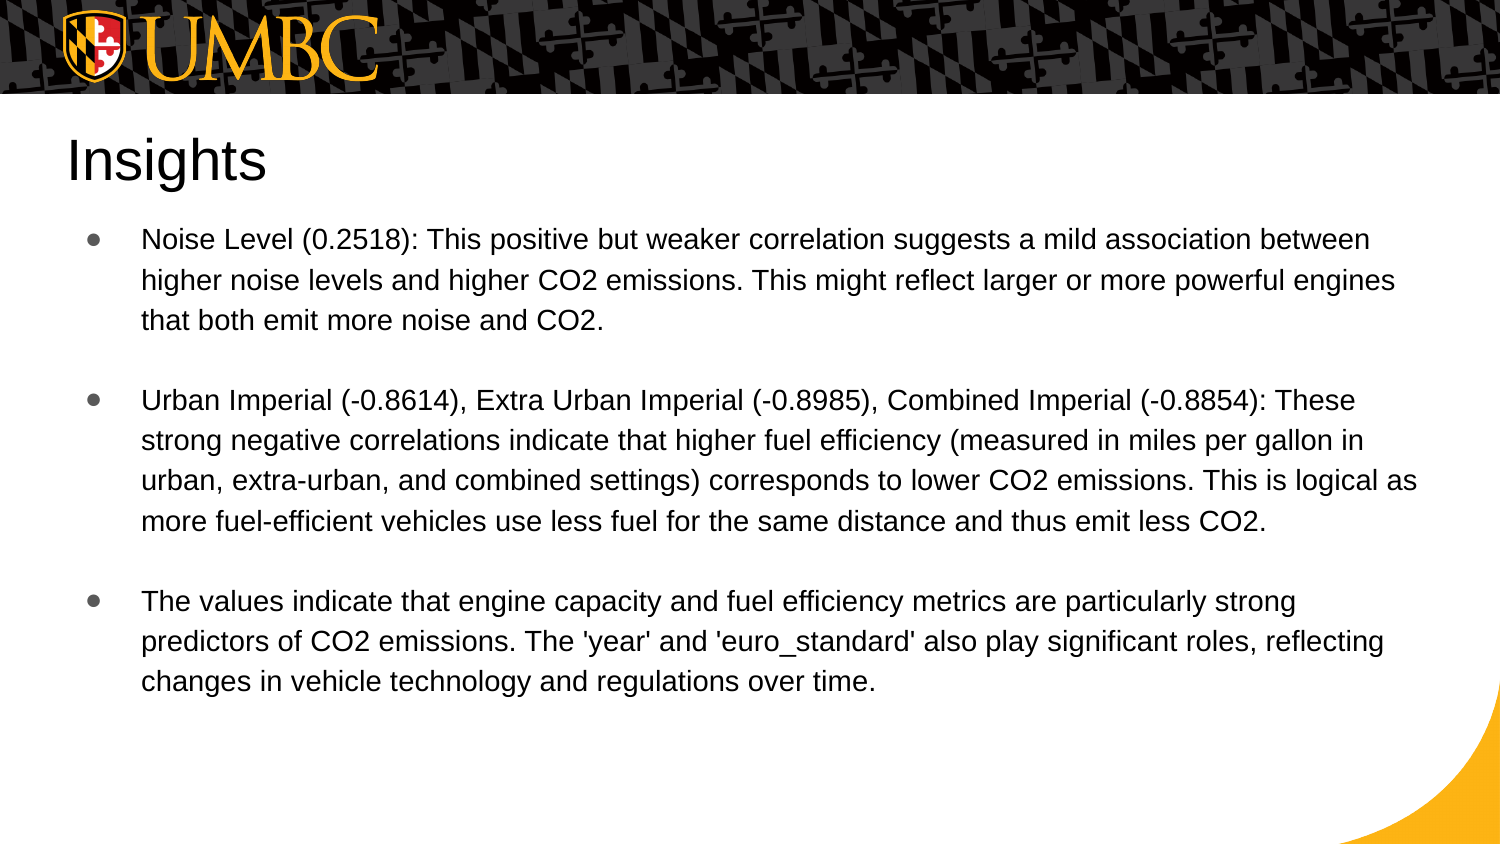

# Insights
Noise Level (0.2518): This positive but weaker correlation suggests a mild association between higher noise levels and higher CO2 emissions. This might reflect larger or more powerful engines that both emit more noise and CO2.

Urban Imperial (-0.8614), Extra Urban Imperial (-0.8985), Combined Imperial (-0.8854): These strong negative correlations indicate that higher fuel efficiency (measured in miles per gallon in urban, extra-urban, and combined settings) corresponds to lower CO2 emissions. This is logical as more fuel-efficient vehicles use less fuel for the same distance and thus emit less CO2.

The values indicate that engine capacity and fuel efficiency metrics are particularly strong predictors of CO2 emissions. The 'year' and 'euro_standard' also play significant roles, reflecting changes in vehicle technology and regulations over time.